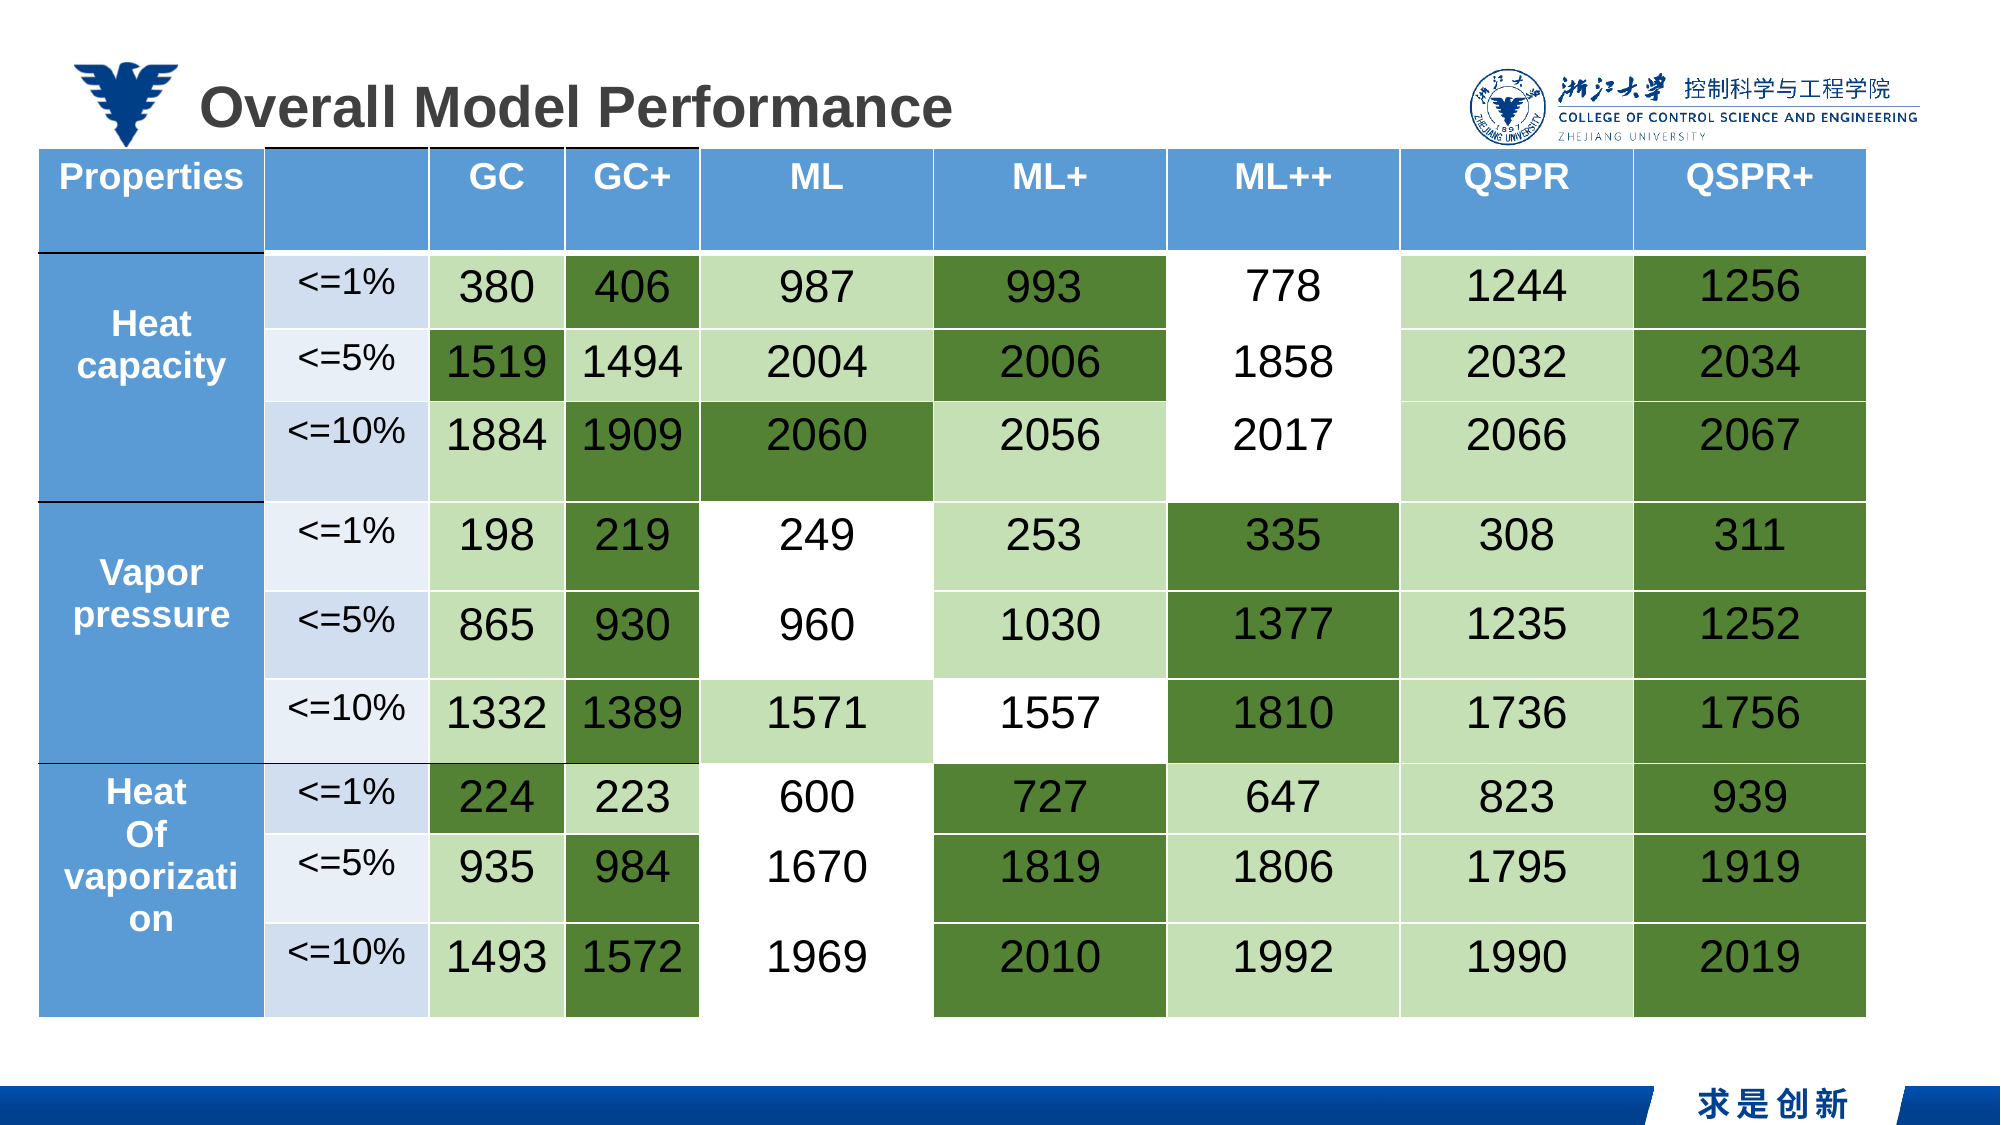

Overall Model Performance
| Properties |  | GC | GC+ | ML | ML+ | ML++ | QSPR | QSPR+ |
| --- | --- | --- | --- | --- | --- | --- | --- | --- |
| Heat capacity | <=1% | 380 | 406 | 987 | 993 | 778 | 1244 | 1256 |
|  | <=5% | 1519 | 1494 | 2004 | 2006 | 1858 | 2032 | 2034 |
|  | <=10% | 1884 | 1909 | 2060 | 2056 | 2017 | 2066 | 2067 |
| Vapor pressure | <=1% | 198 | 219 | 249 | 253 | 335 | 308 | 311 |
|  | <=5% | 865 | 930 | 960 | 1030 | 1377 | 1235 | 1252 |
|  | <=10% | 1332 | 1389 | 1571 | 1557 | 1810 | 1736 | 1756 |
| Heat Of vaporization | <=1% | 224 | 223 | 600 | 727 | 647 | 823 | 939 |
|  | <=5% | 935 | 984 | 1670 | 1819 | 1806 | 1795 | 1919 |
|  | <=10% | 1493 | 1572 | 1969 | 2010 | 1992 | 1990 | 2019 |